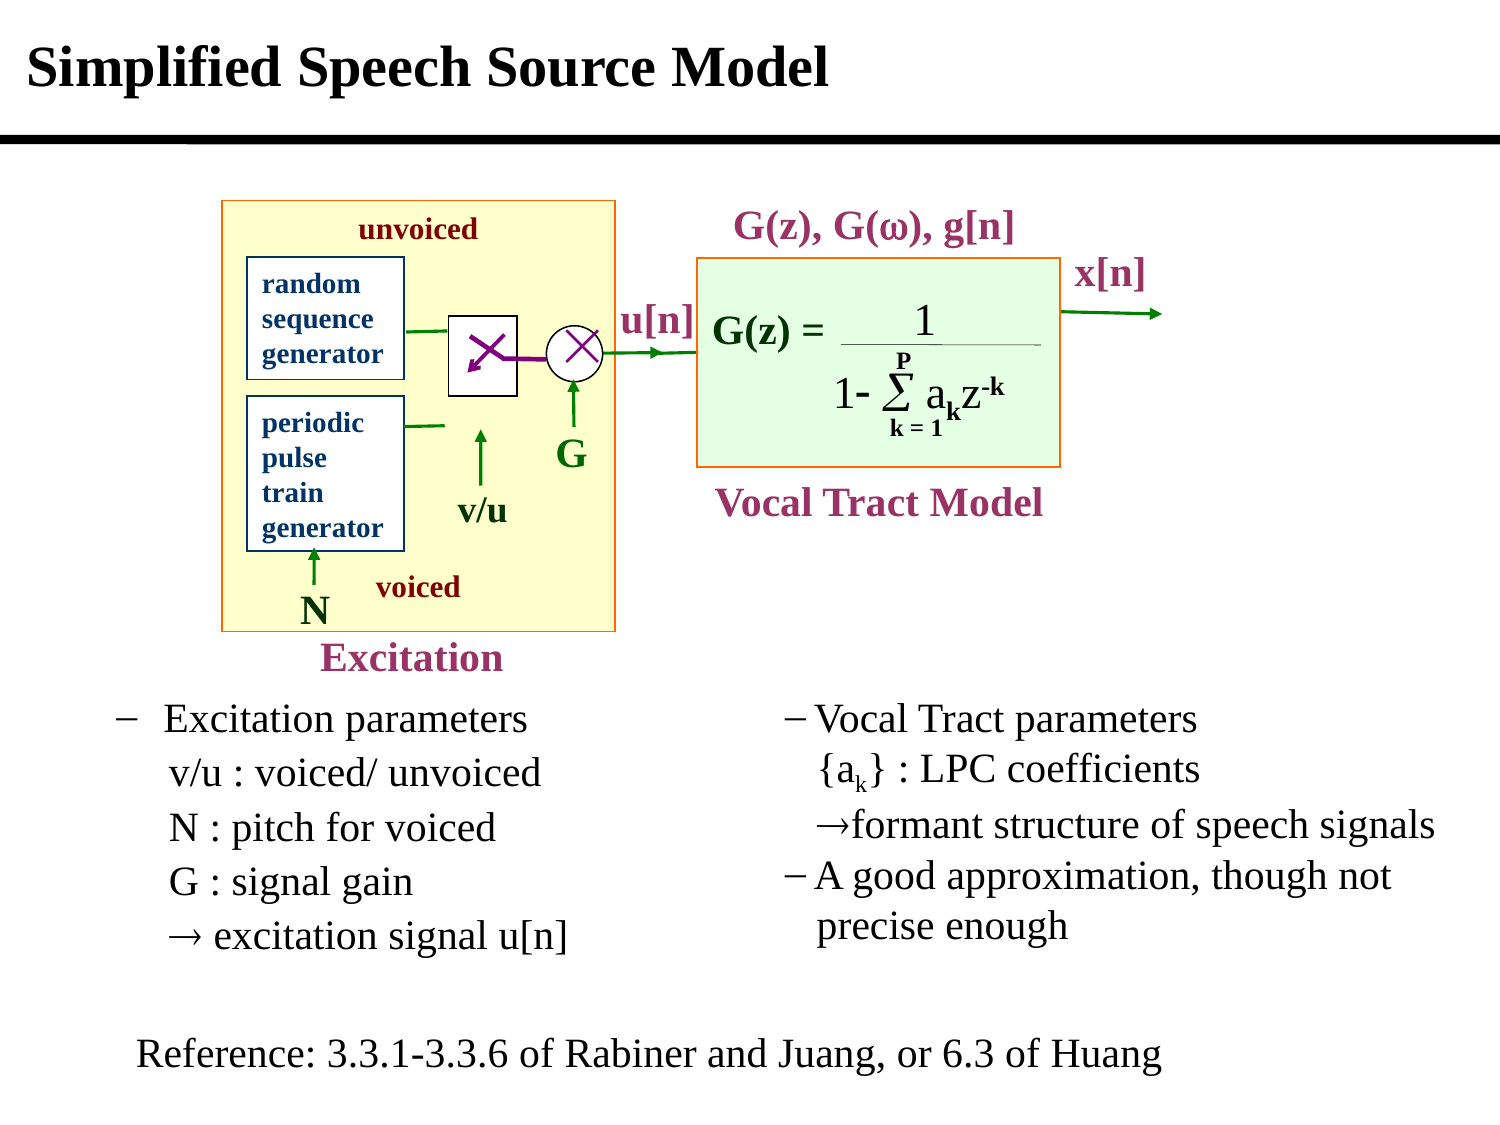

Simplified Speech Source Model

G(z), G(ω), g[n]
unvoiced

voiced

x[n]
random
sequence
generator

G(z) =
       1
1− ∑ akz-k
u[n]
×

 P

k = 1

periodic pulse train
generator
G

Vocal Tract Model
v/u

N
Excitation
Vocal Tract parameters
   {ak} : LPC coefficients
   →formant structure of speech signals
A good approximation, though not
   precise enough
Excitation parameters
     v/u : voiced/ unvoiced
     N : pitch for voiced
     G : signal gain
     → excitation signal u[n]
Reference: 3.3.1-3.3.6 of Rabiner and Juang, or 6.3 of Huang